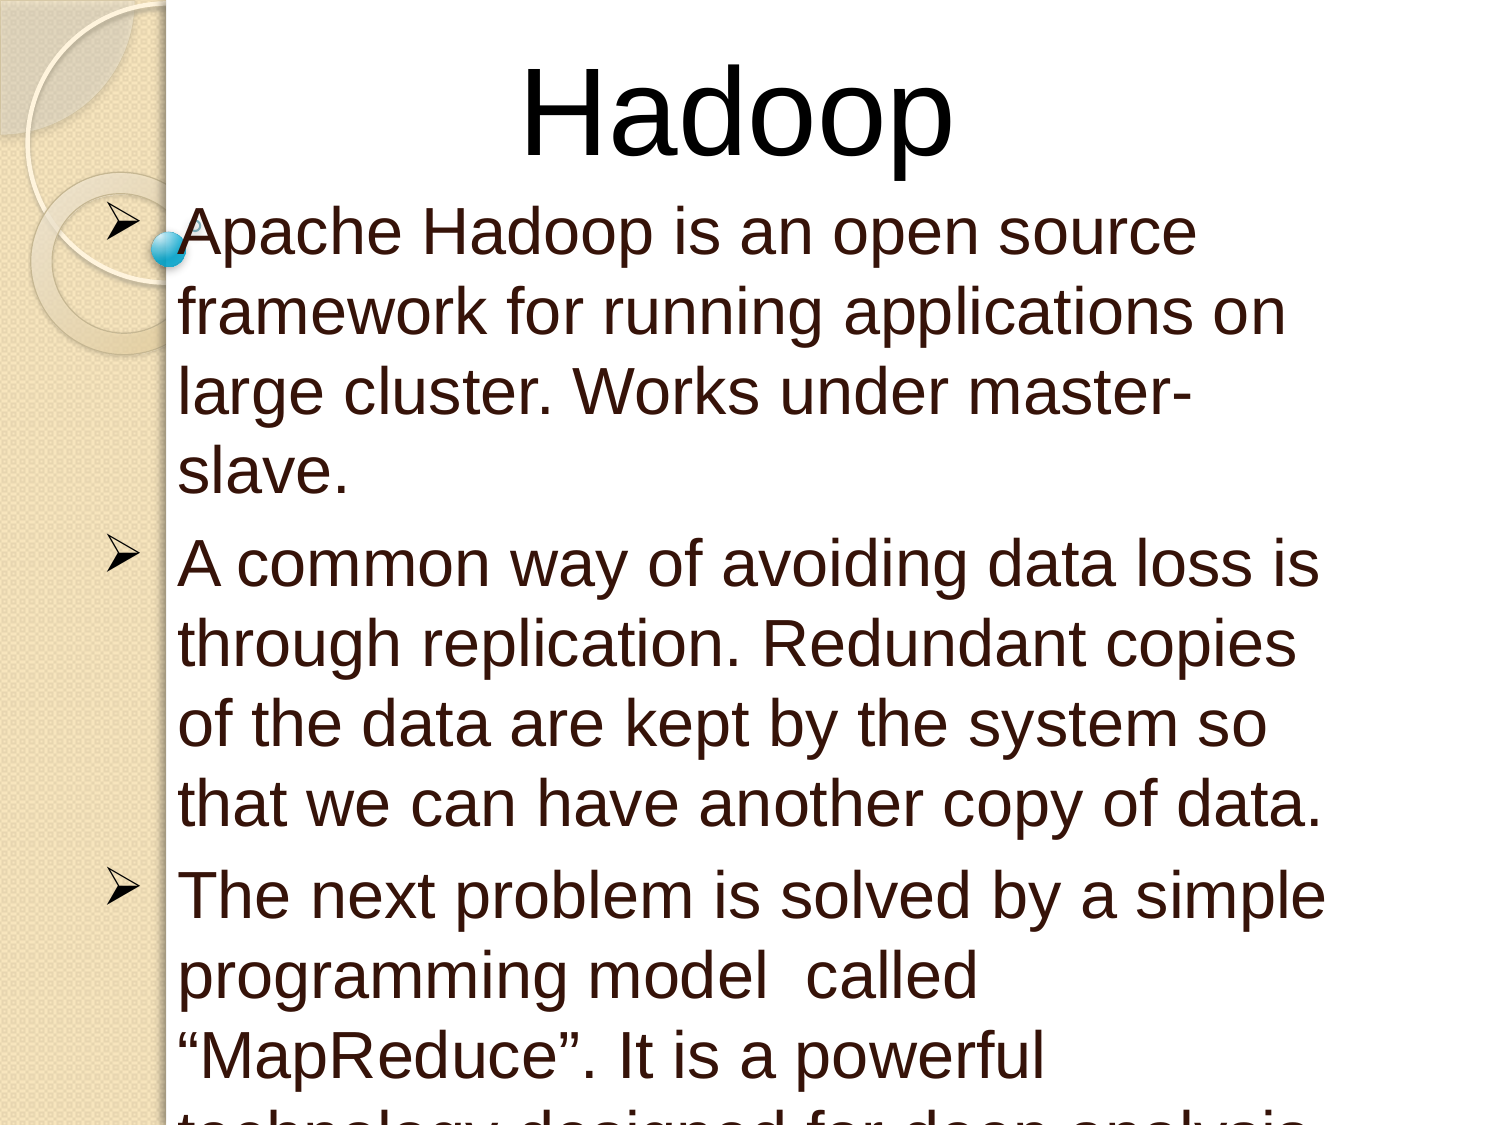

# Hadoop
Apache Hadoop is an open source framework for running applications on large cluster. Works under master-slave.
A common way of avoiding data loss is through replication. Redundant copies of the data are kept by the system so that we can have another copy of data.
The next problem is solved by a simple programming model  called “MapReduce”. It is a powerful technology designed for deep analysis and transformation of huge data sets.